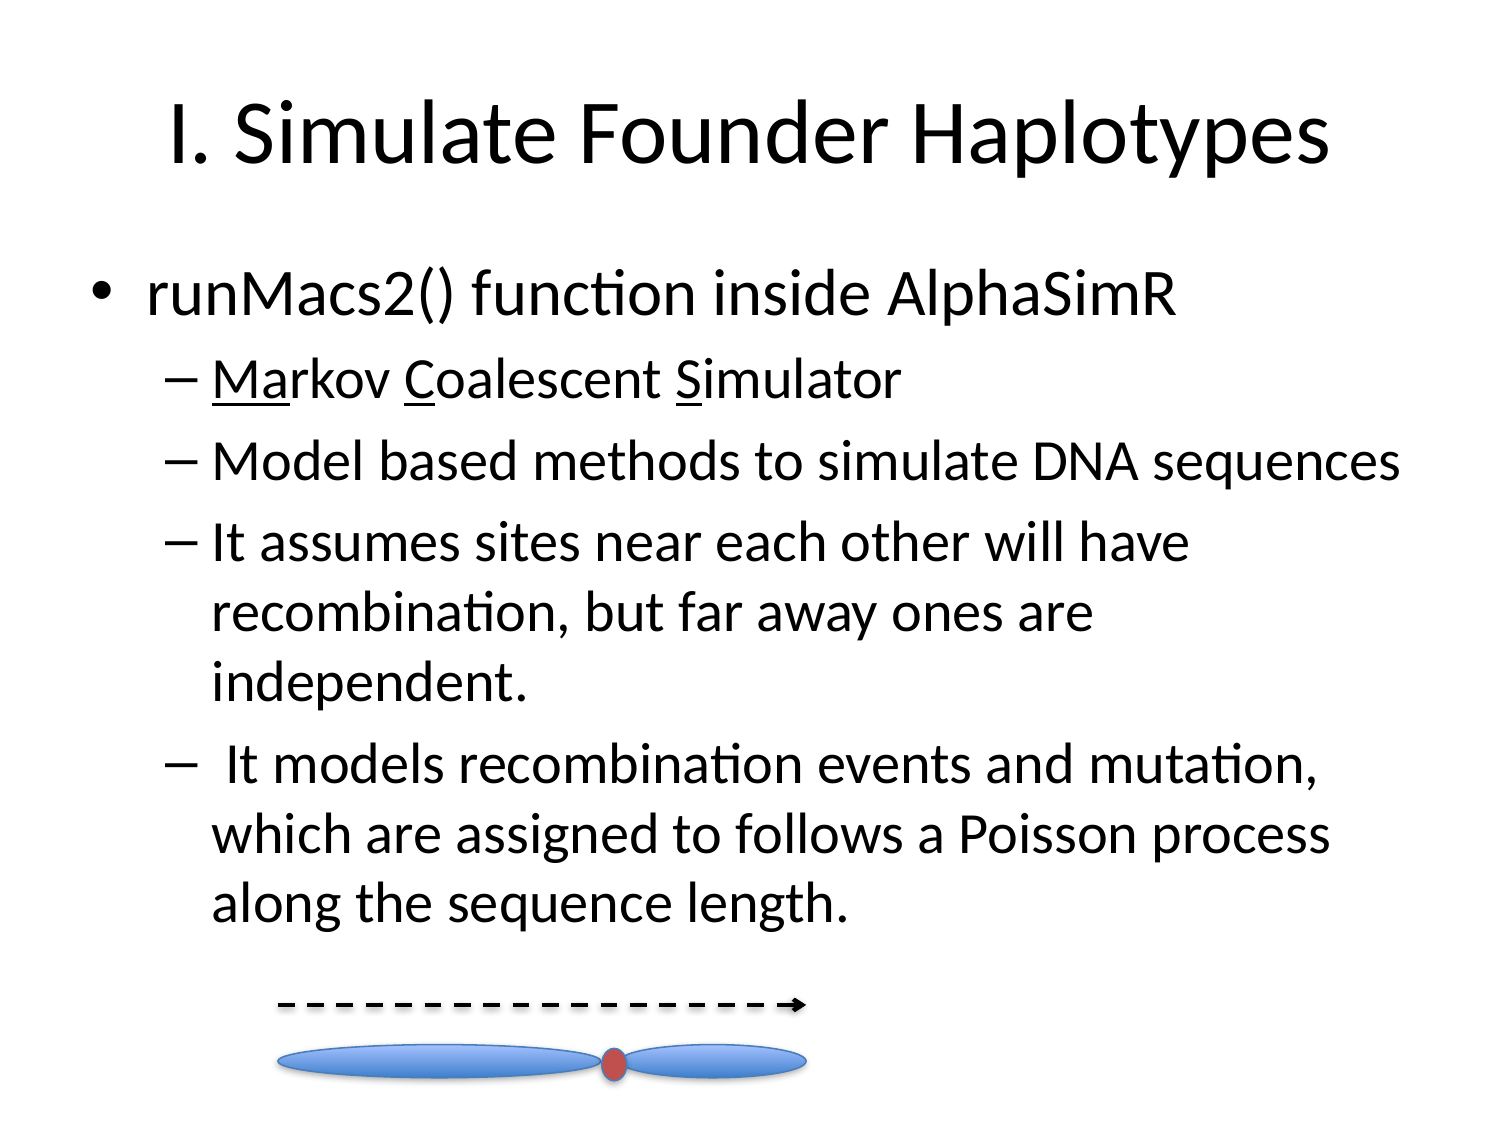

# I. Simulate Founder Haplotypes
runMacs2() function inside AlphaSimR
Markov Coalescent Simulator
Model based methods to simulate DNA sequences
It assumes sites near each other will have recombination, but far away ones are independent.
 It models recombination events and mutation, which are assigned to follows a Poisson process along the sequence length.